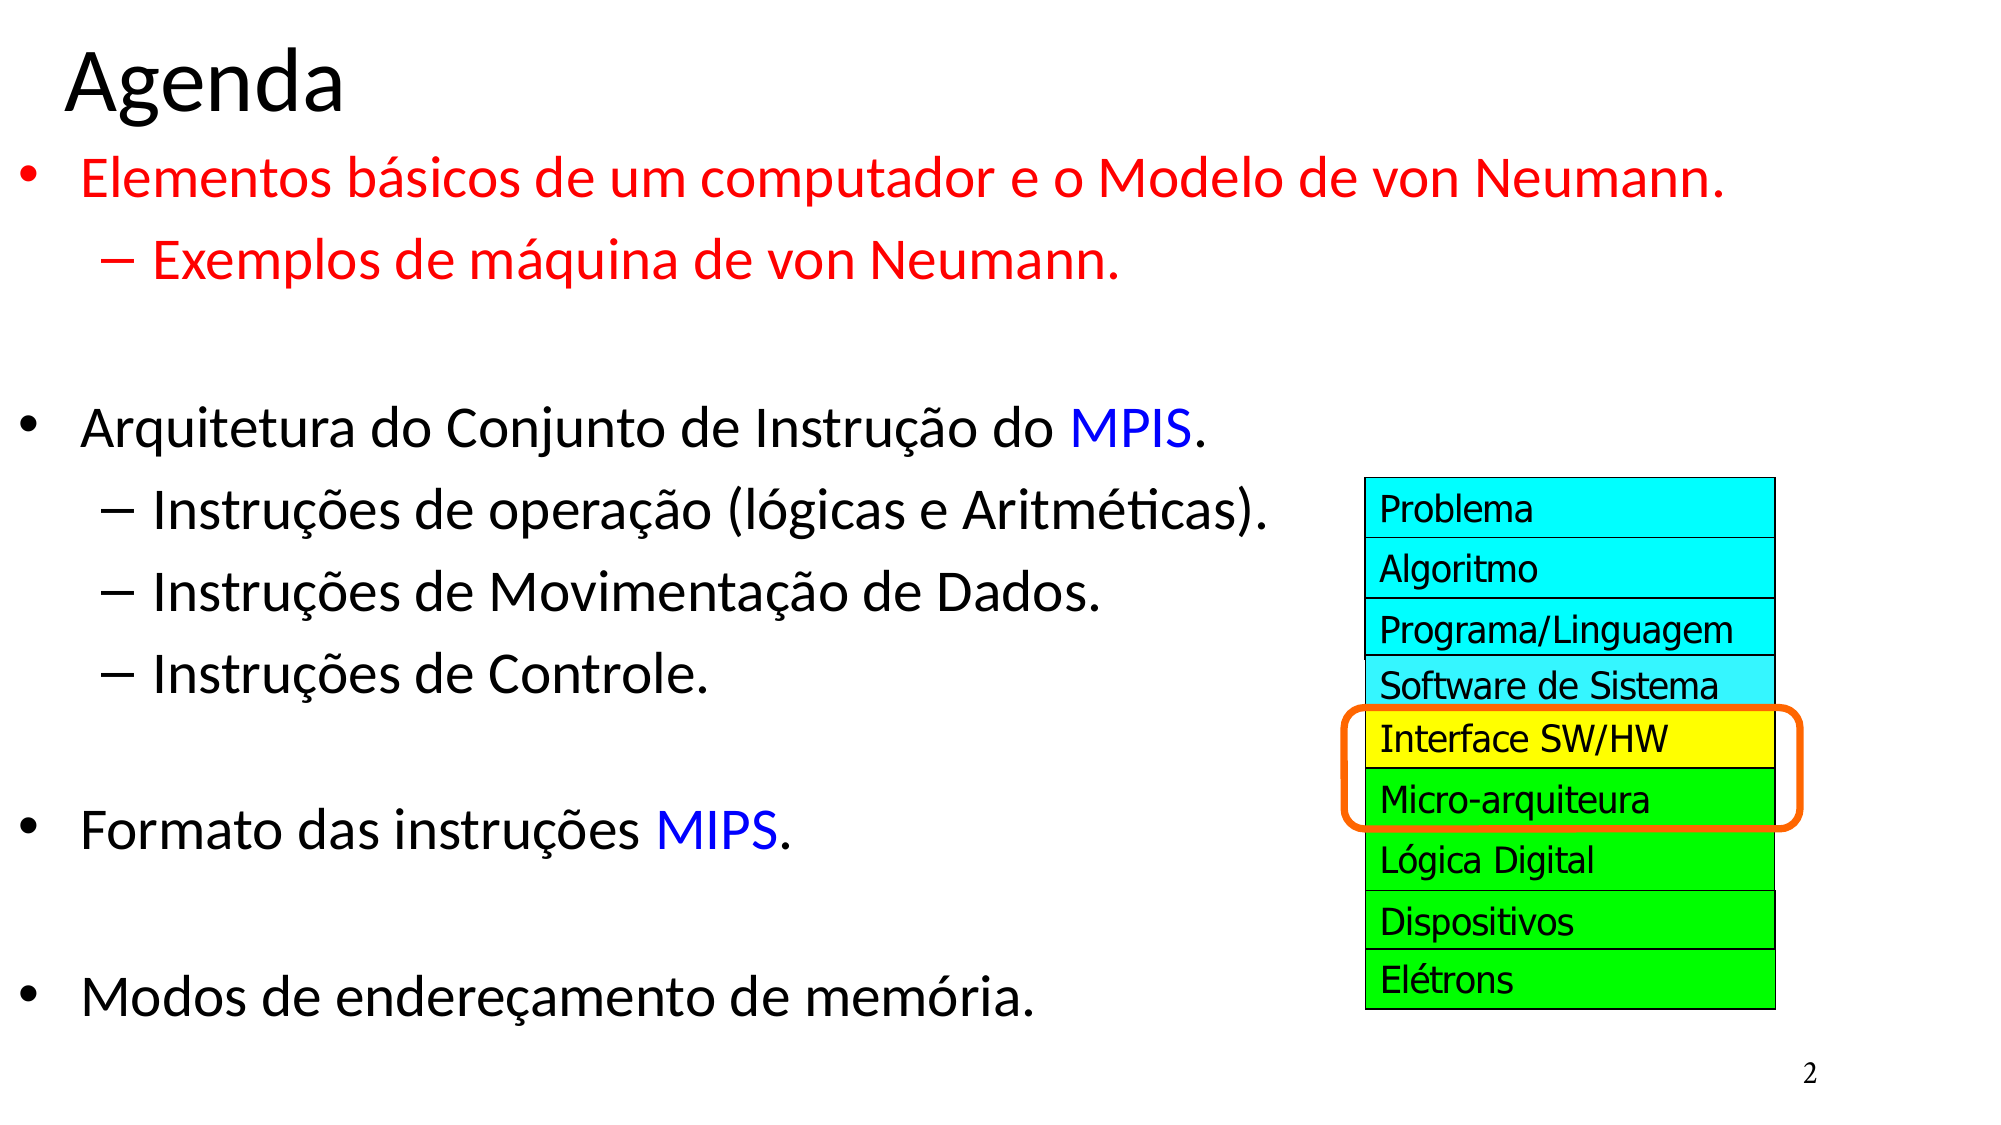

# Agenda
Elementos básicos de um computador e o Modelo de von Neumann.
Exemplos de máquina de von Neumann.

Arquitetura do Conjunto de Instrução do MPIS.
Instruções de operação (lógicas e Aritméticas).
Instruções de Movimentação de Dados.
Instruções de Controle.

Formato das instruções MIPS.

Modos de endereçamento de memória.
Problema
Algoritmo

Programa/Linguagem
Software de Sistema
Interface SW/HW
Micro-arquiteura
Lógica Digital

Dispositivos
Elétrons
2